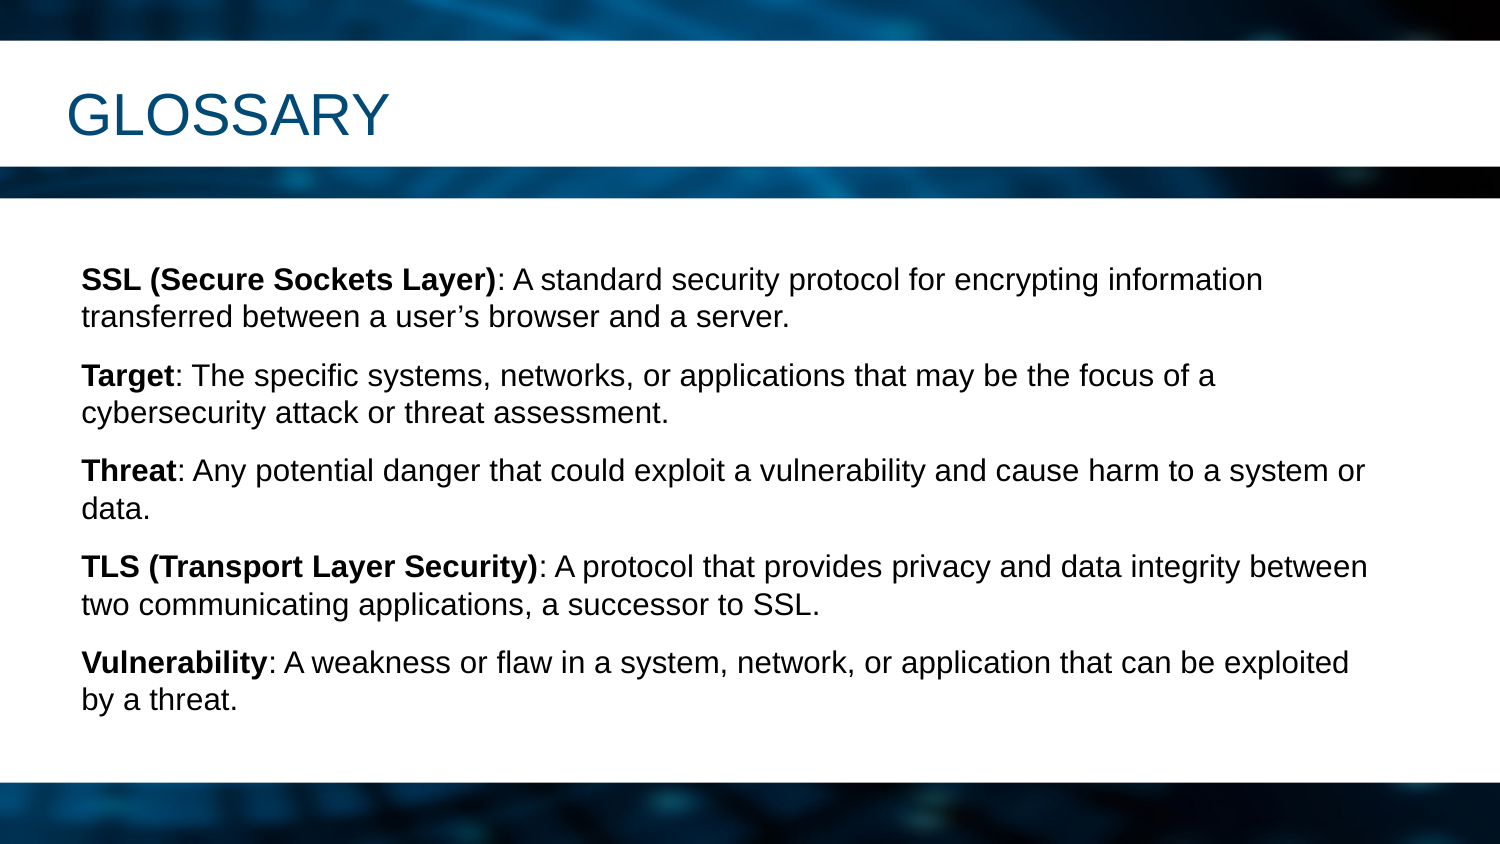

# GLOSSARY

SSL (Secure Sockets Layer): A standard security protocol for encrypting information transferred between a user’s browser and a server.
Target: The specific systems, networks, or applications that may be the focus of a cybersecurity attack or threat assessment.
Threat: Any potential danger that could exploit a vulnerability and cause harm to a system or data.
TLS (Transport Layer Security): A protocol that provides privacy and data integrity between two communicating applications, a successor to SSL.
Vulnerability: A weakness or flaw in a system, network, or application that can be exploited by a threat.